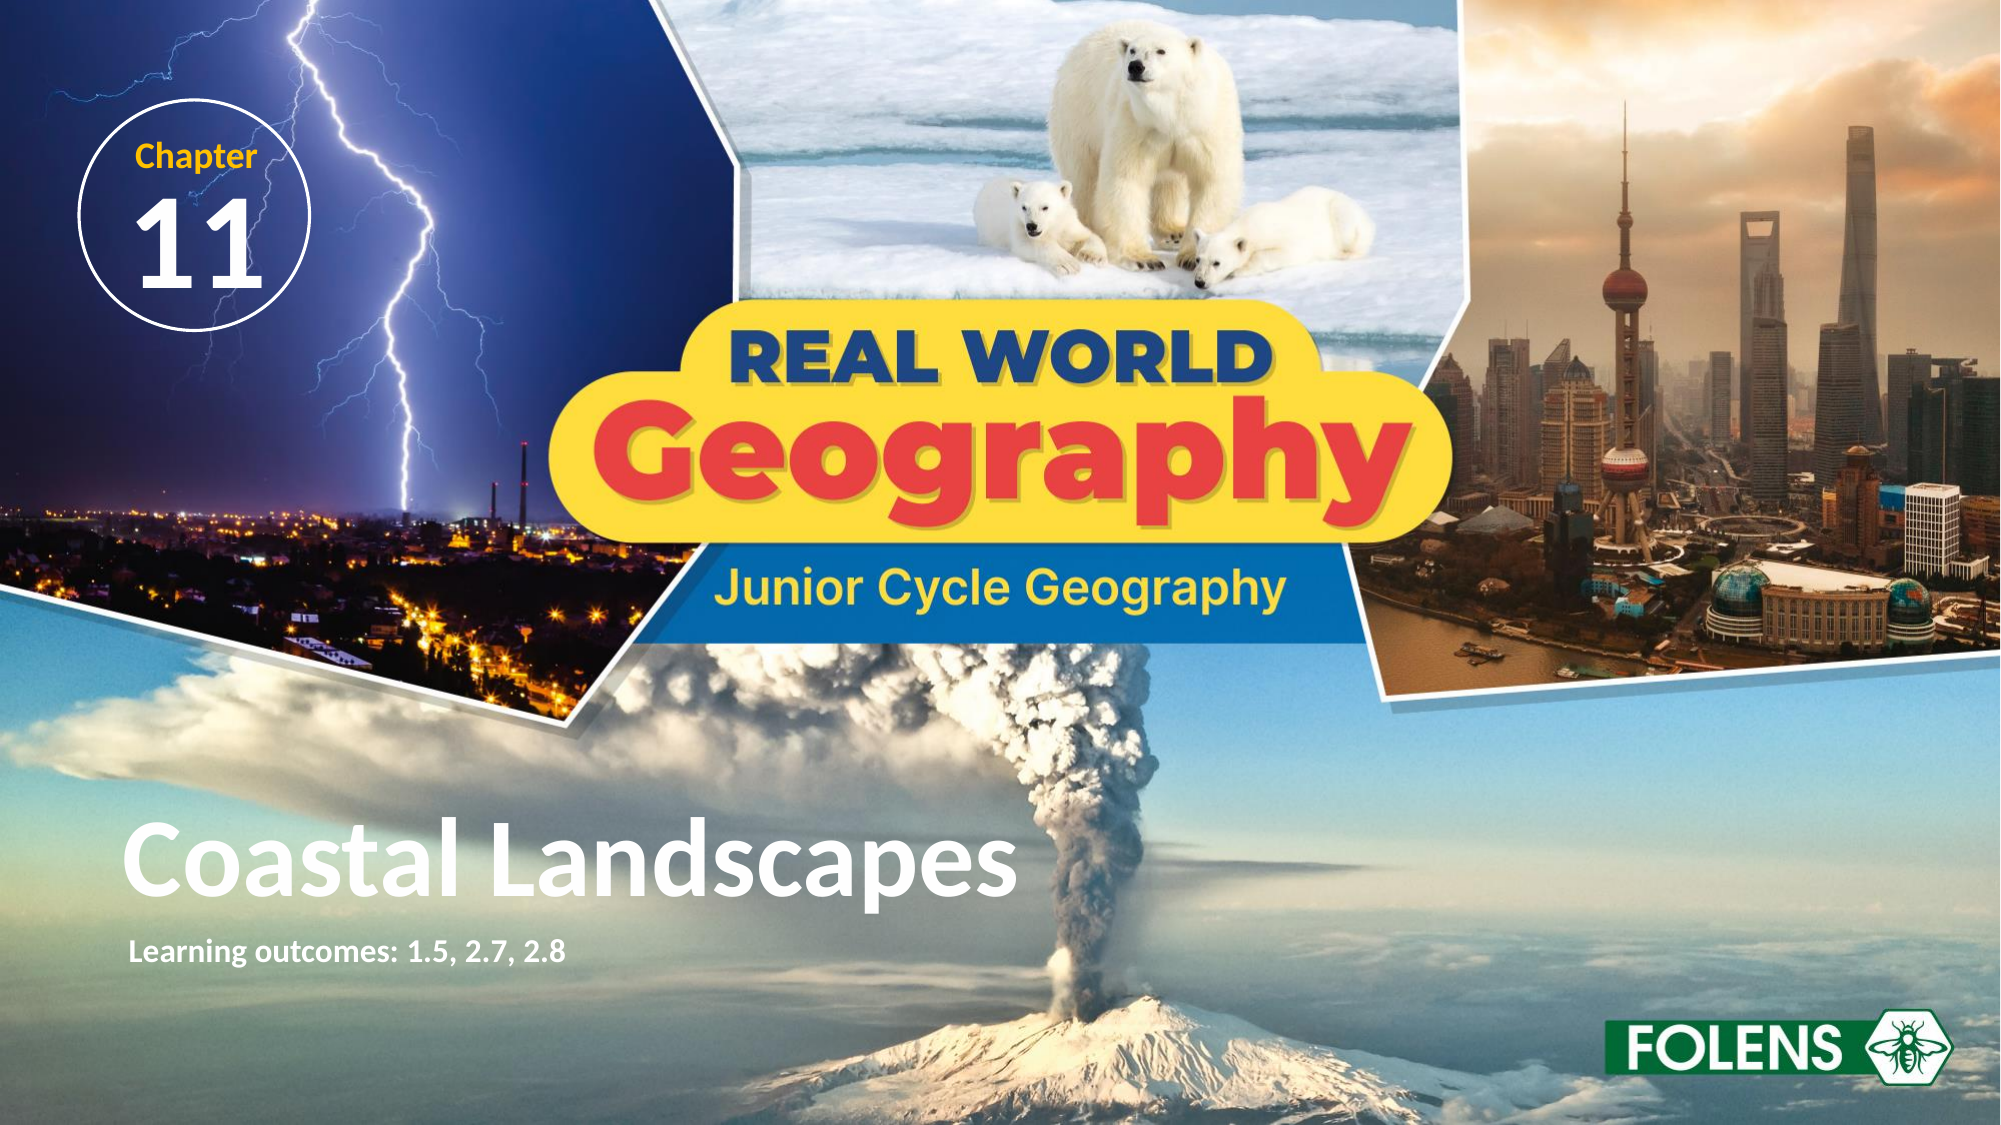

Chapter
11
# Coastal Landscapes
Learning outcomes: 1.5, 2.7, 2.8